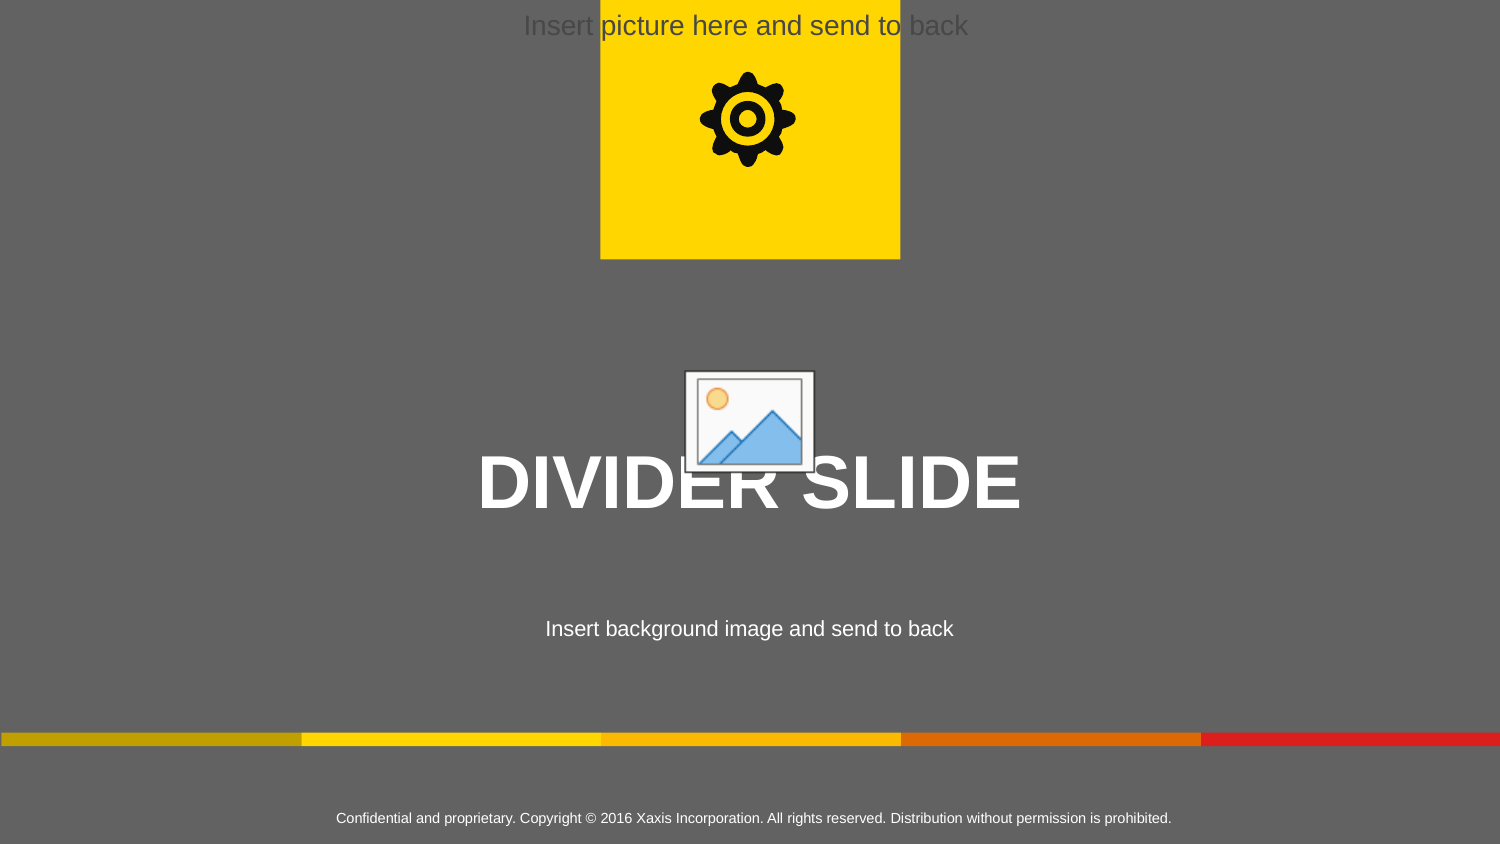

DIVIDER SLIDE
Insert background image and send to back

Confidential and proprietary. Copyright © 2016 Xaxis Incorporation. All rights reserved. Distribution without permission is prohibited.